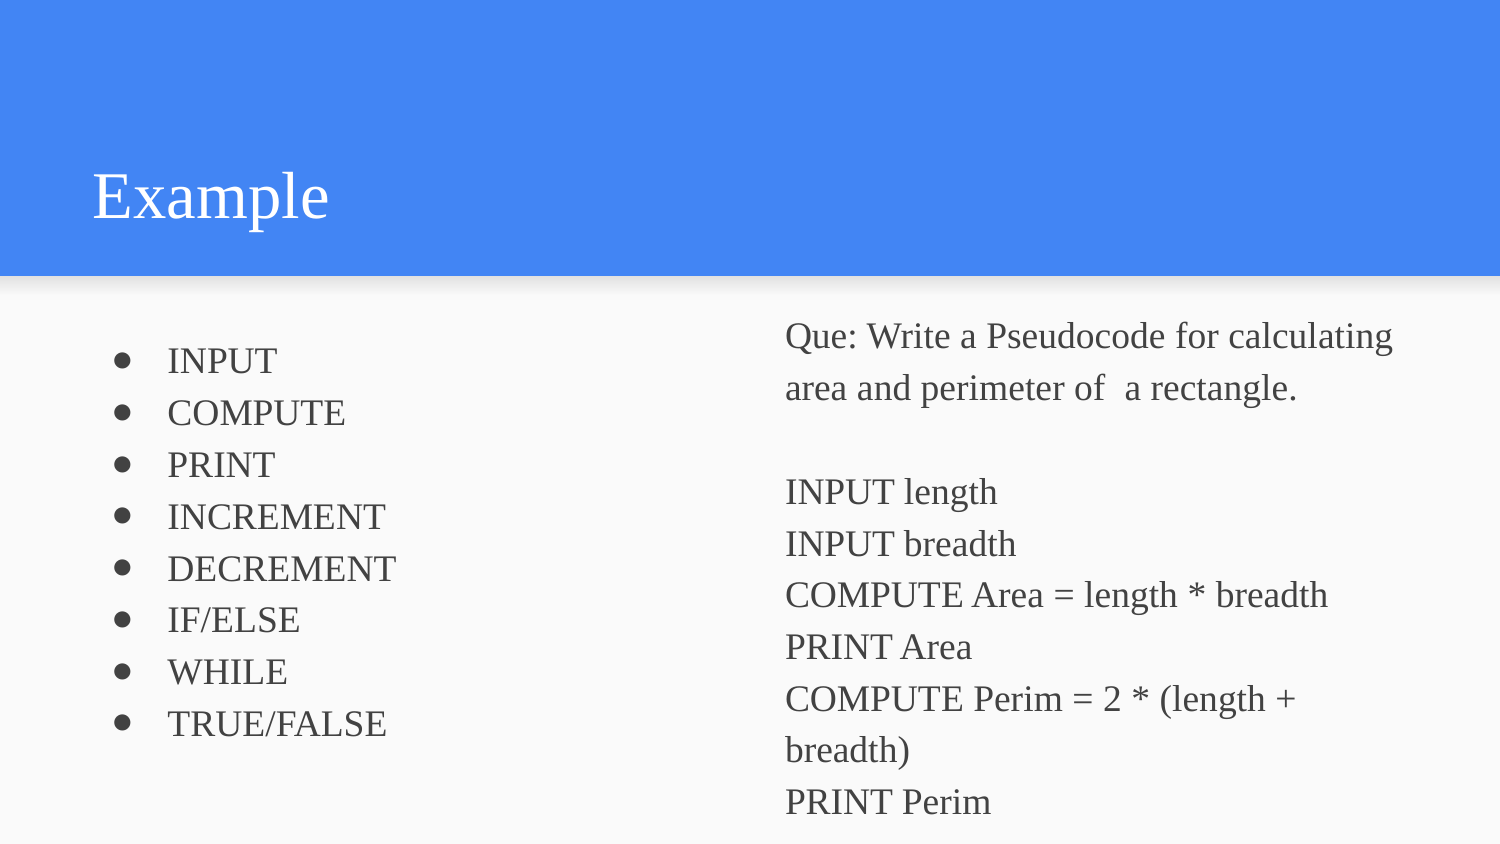

# Example
Que: Write a Pseudocode for calculating area and perimeter of  a rectangle.

INPUT length
INPUT breadth
COMPUTE Area = length * breadth
PRINT Area
COMPUTE Perim = 2 * (length + breadth)
PRINT Perim
INPUT
COMPUTE
PRINT
INCREMENT
DECREMENT
IF/ELSE
WHILE
TRUE/FALSE